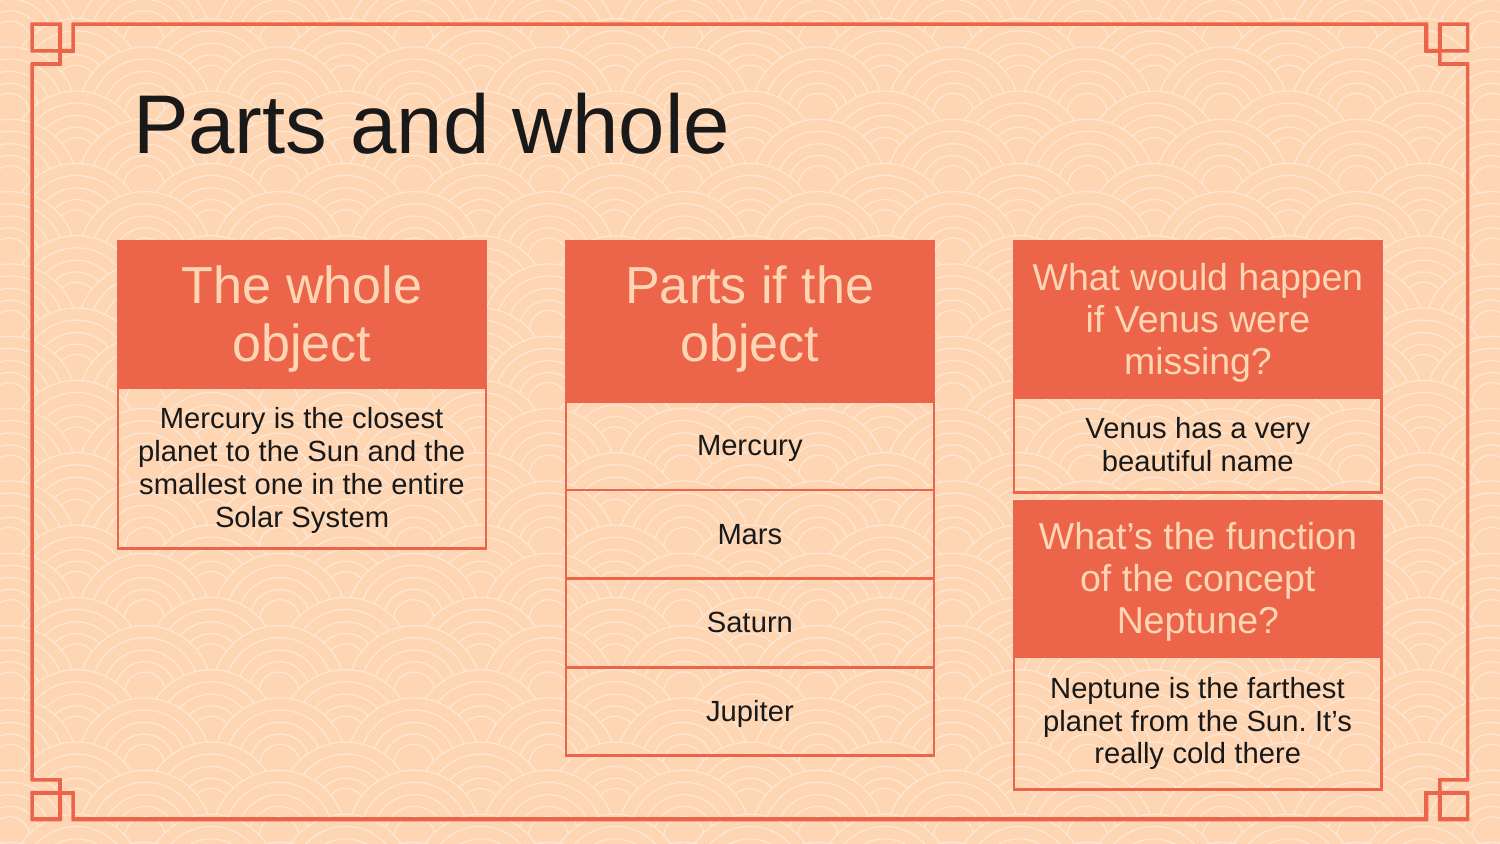

# Parts and whole
| The whole object |
| --- |
| Mercury is the closest planet to the Sun and the smallest one in the entire Solar System |
| Parts if the object |
| --- |
| Mercury |
| Mars |
| Saturn |
| Jupiter |
| What would happen if Venus were missing? |
| --- |
| Venus has a very beautiful name |
| What’s the function of the concept Neptune? |
| --- |
| Neptune is the farthest planet from the Sun. It’s really cold there |